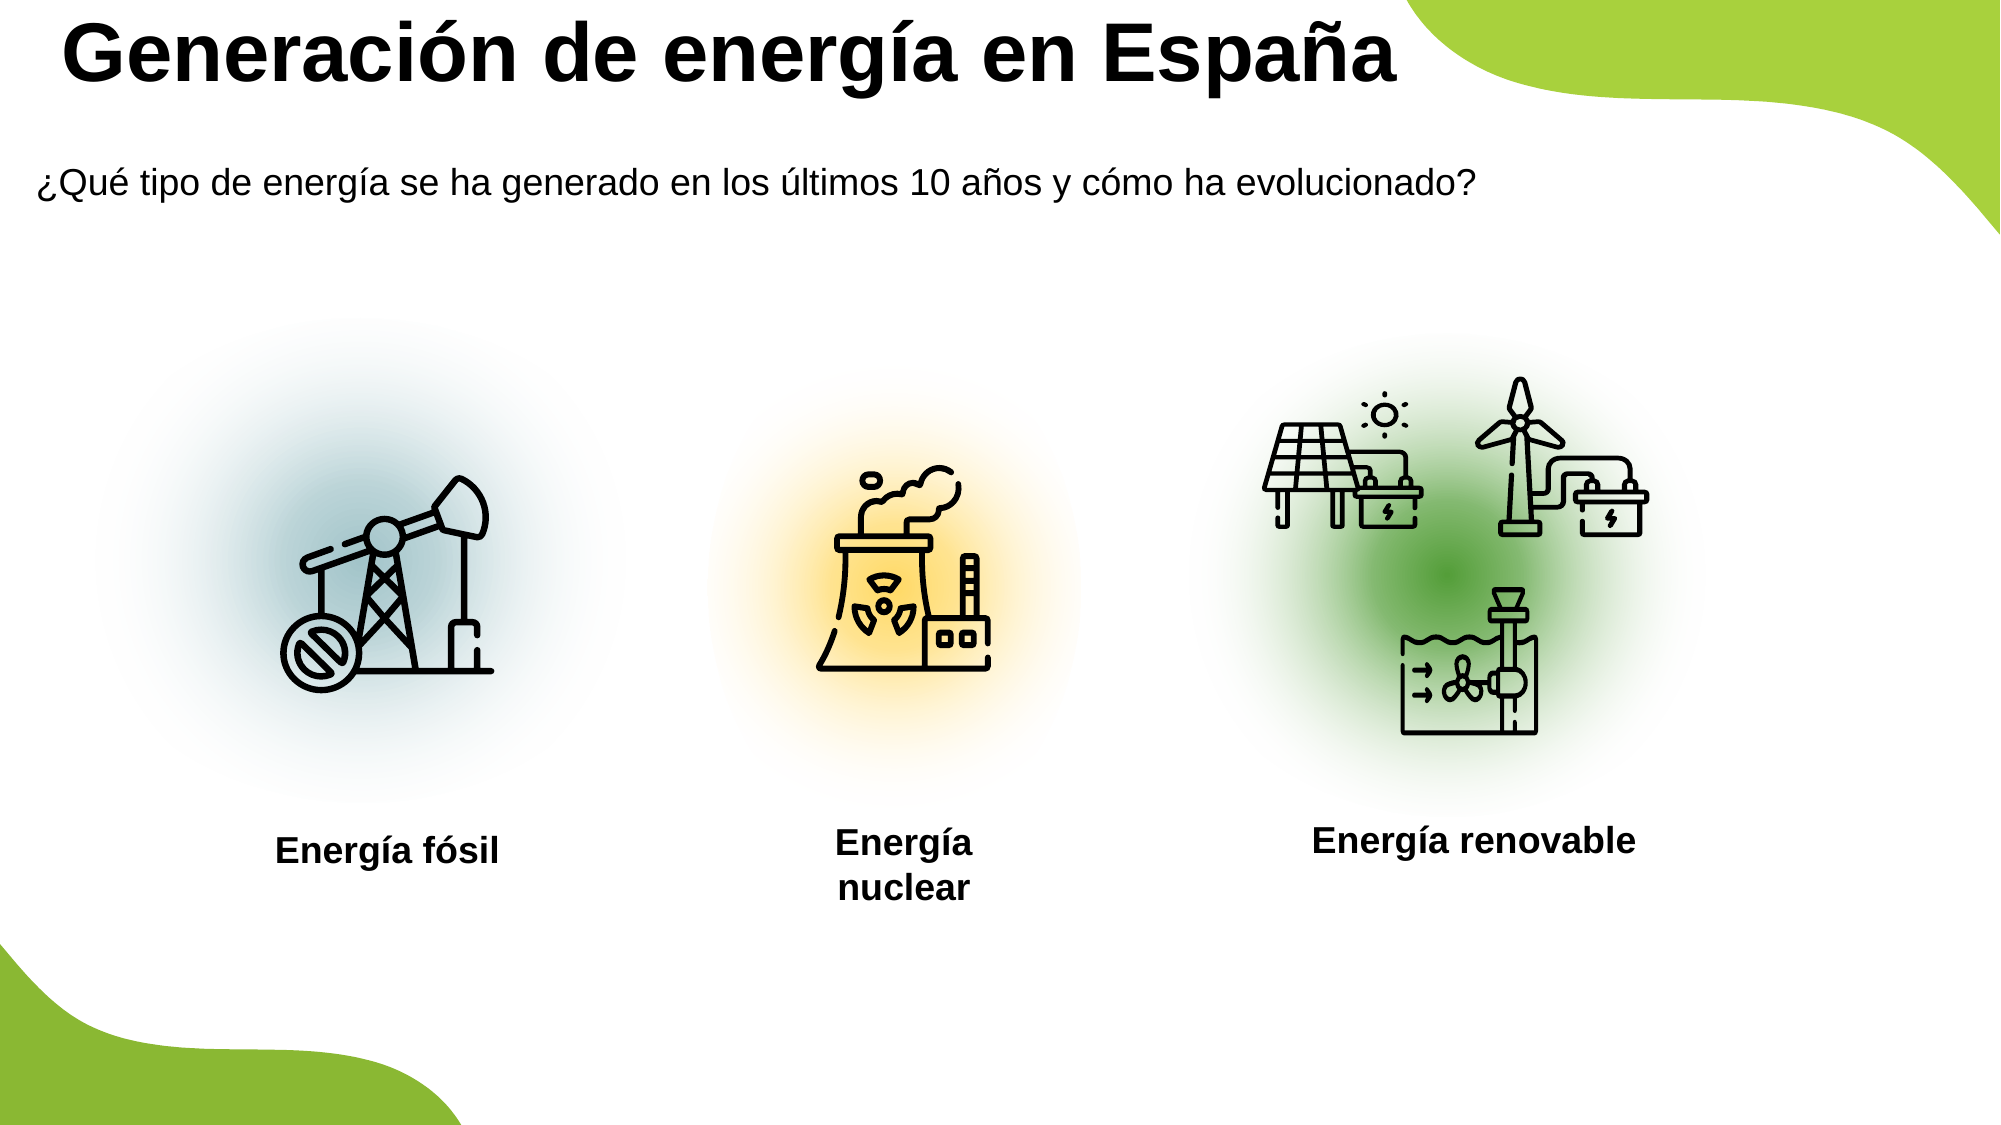

# Generación de energía en España
  ¿Qué tipo de energía se ha generado en los últimos 10 años y cómo ha evolucionado?

Energía renovable
Energía nuclear
Energía fósil